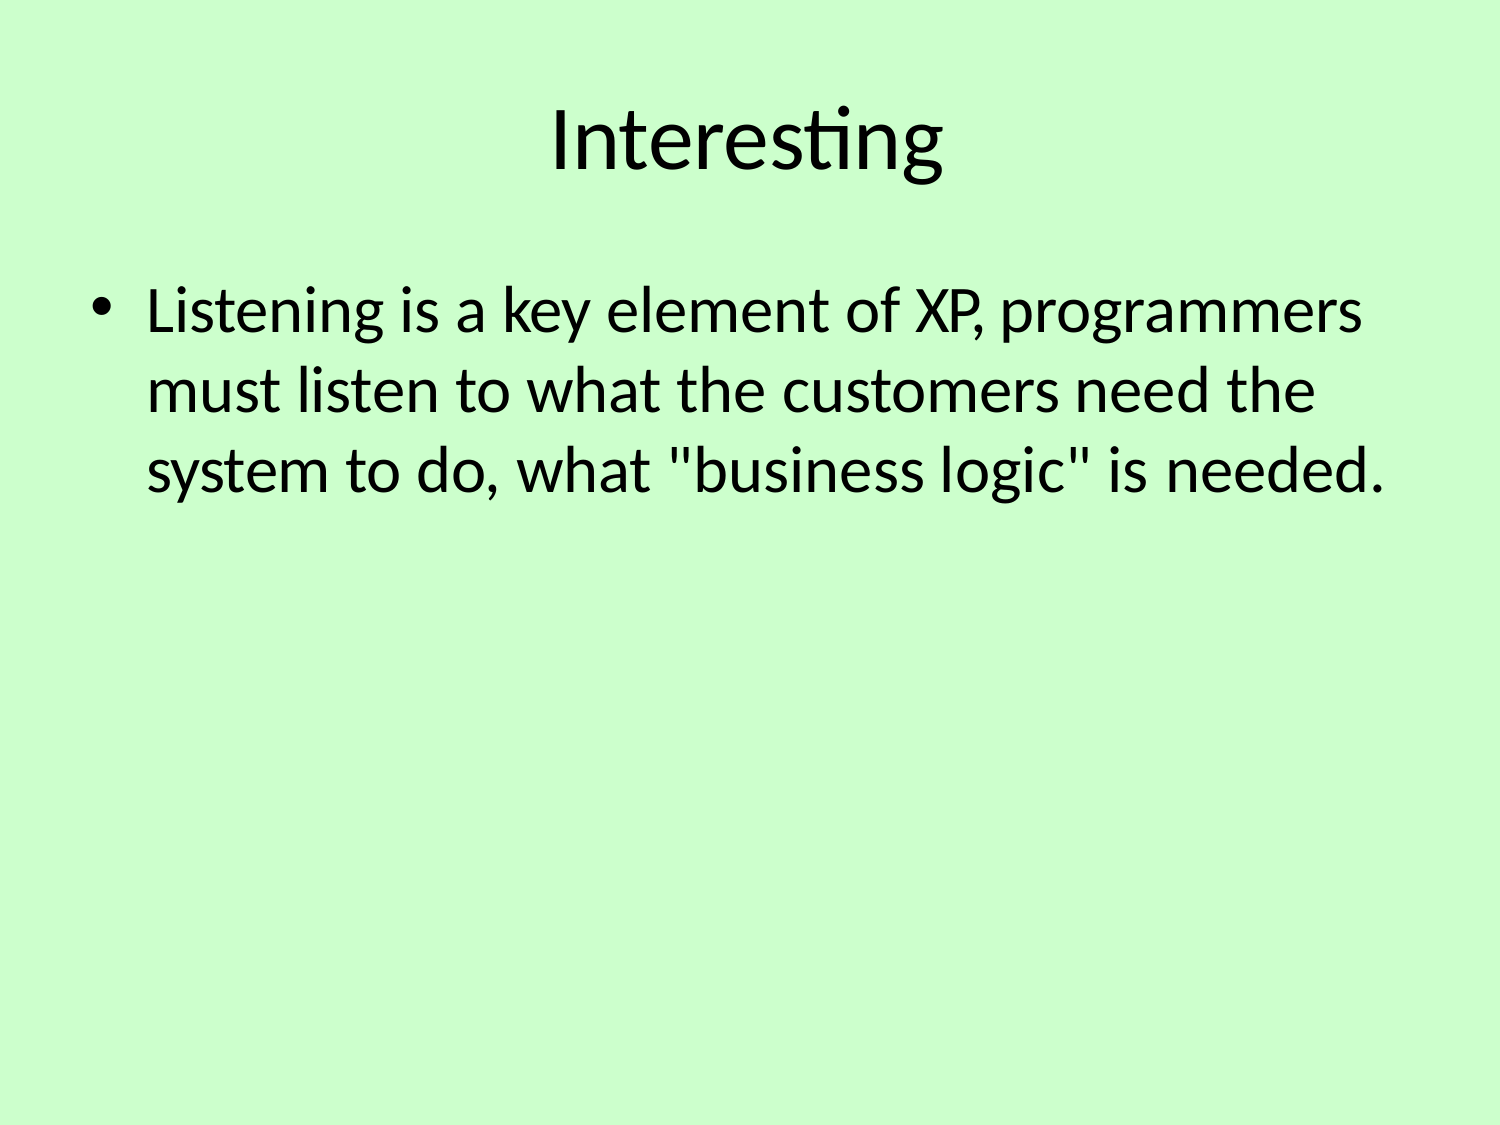

# Interesting
Listening is a key element of XP, programmers  must listen to what the customers need the  system to do, what "business logic" is needed.